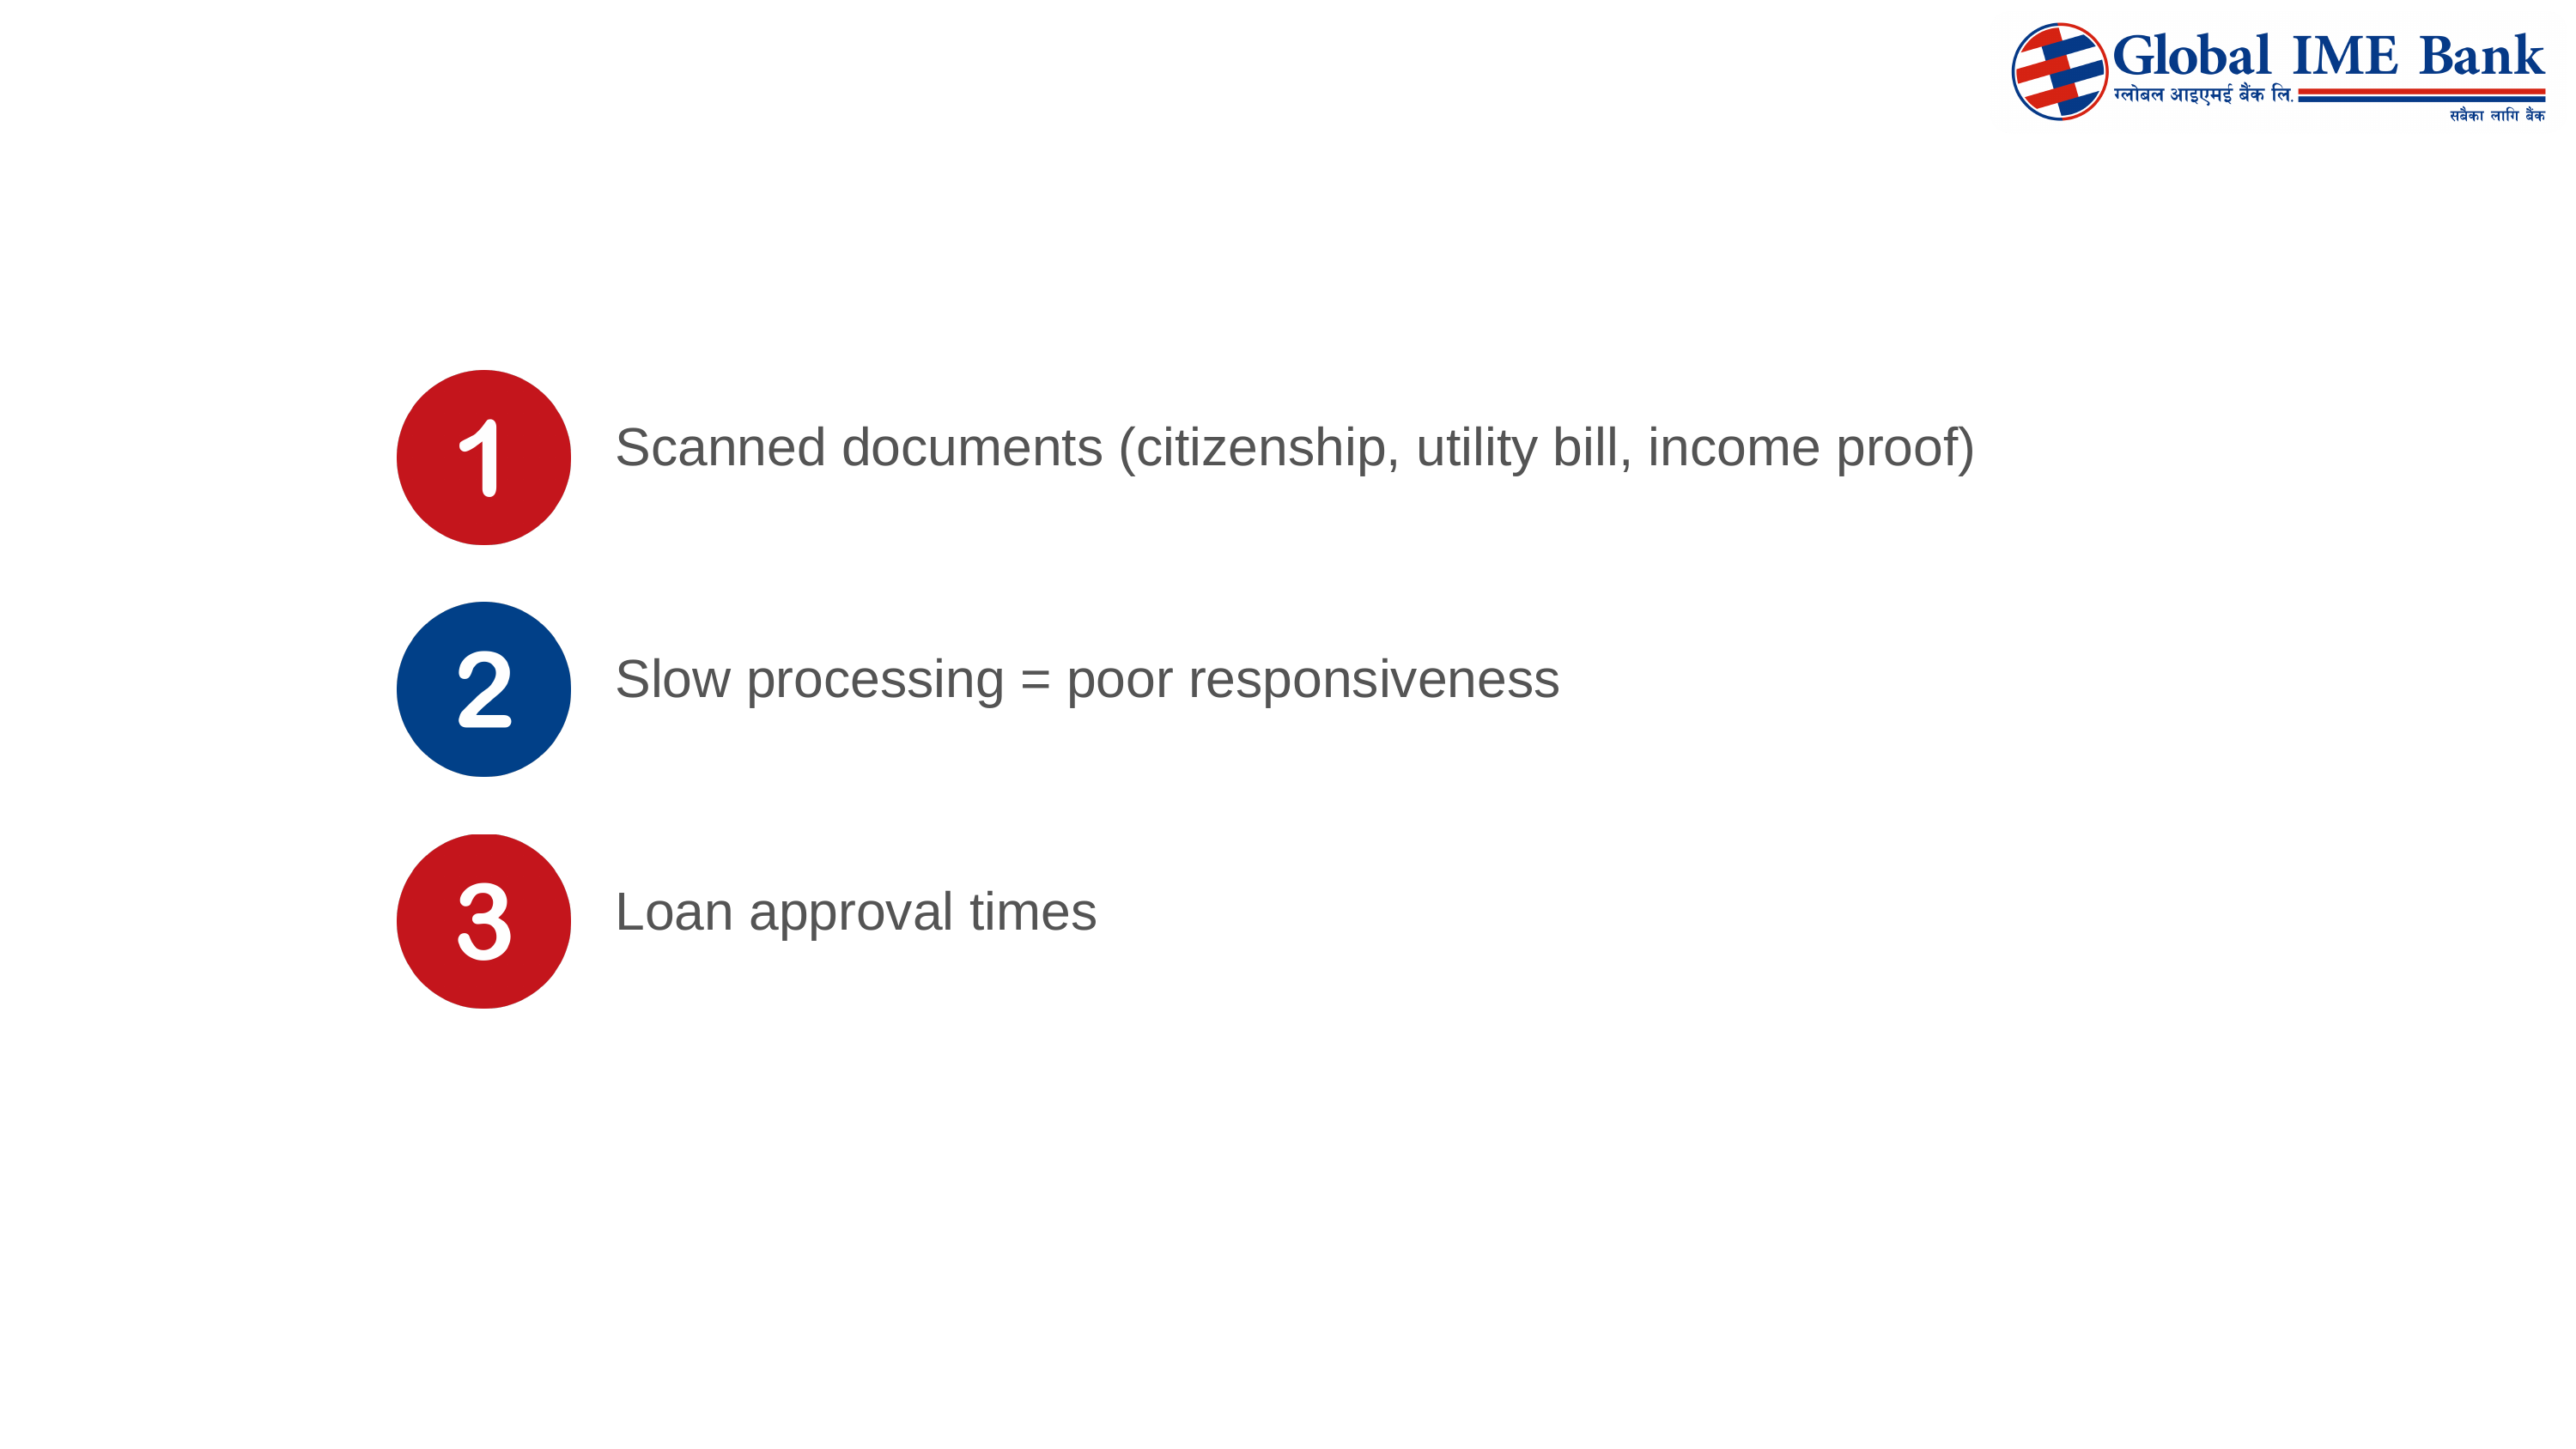

Scanned documents (citizenship, utility bill, income proof)

Slow processing = poor responsiveness

Loan approval times